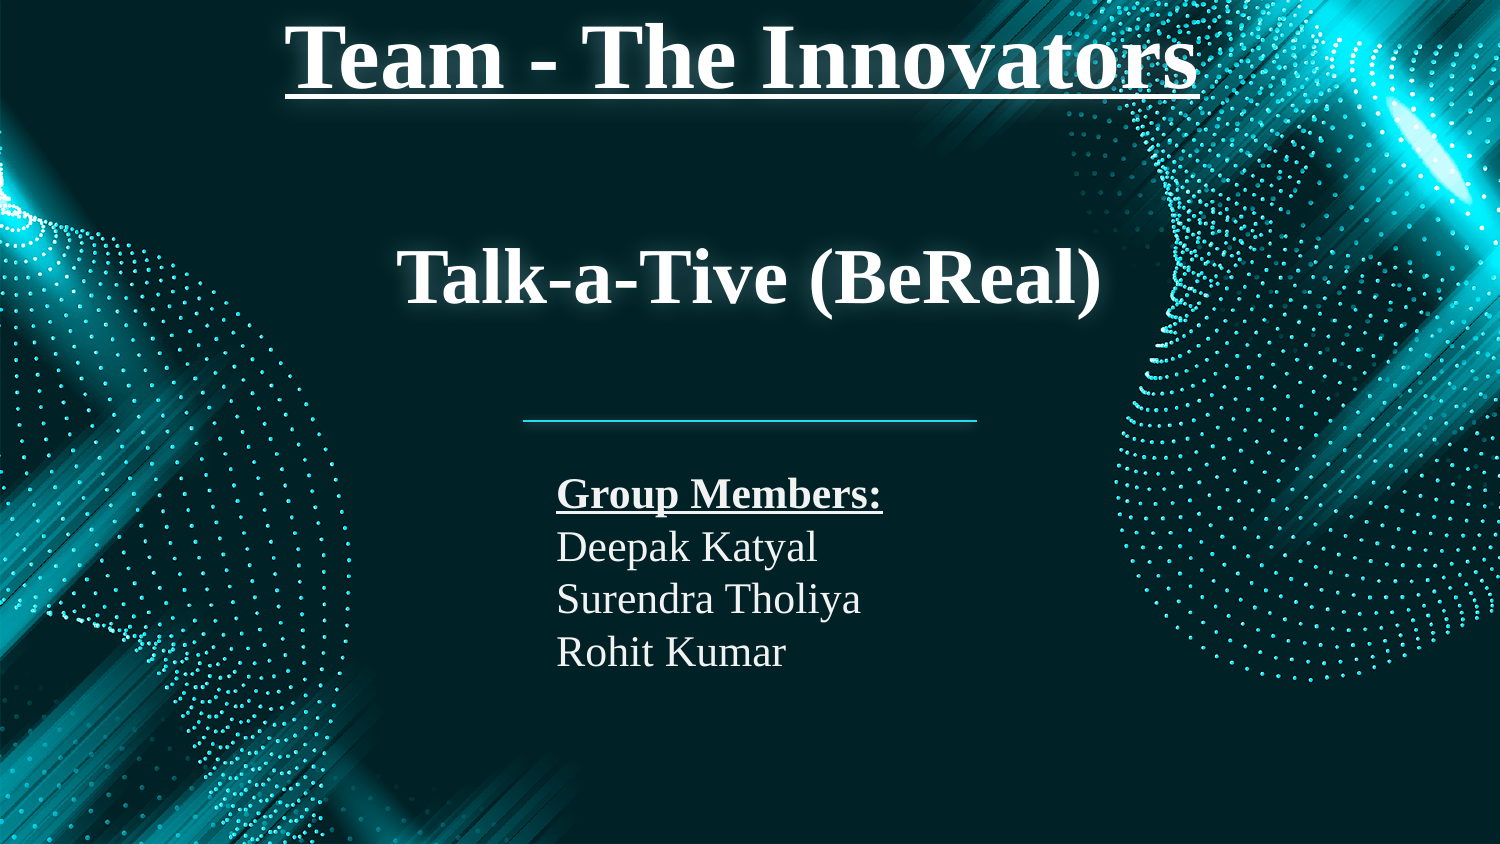

Team - The Innovators
# Talk-a-Tive (BeReal)
Group Members:
Deepak Katyal
Surendra Tholiya
Rohit Kumar